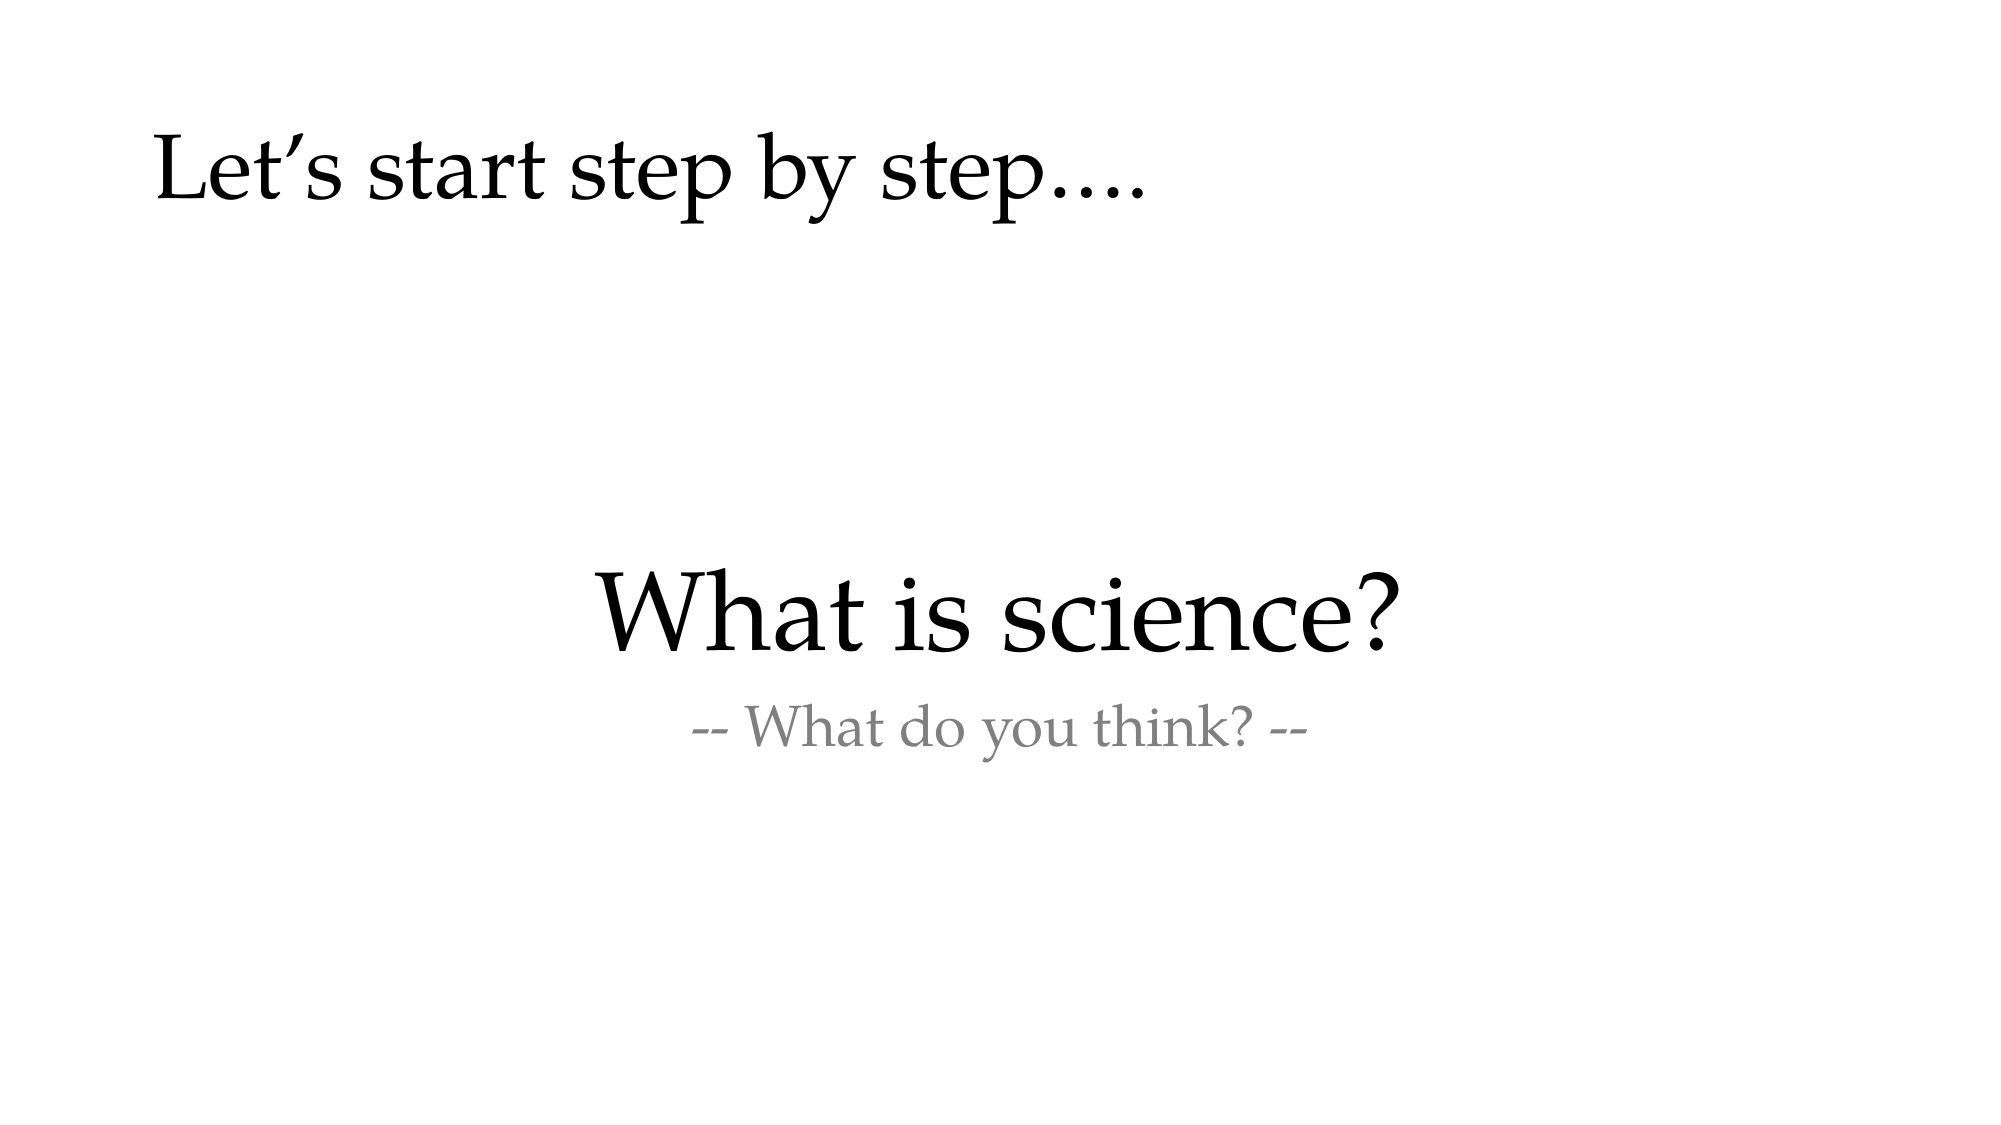

# Let’s start step by step….
What is science?
-- What do you think? --